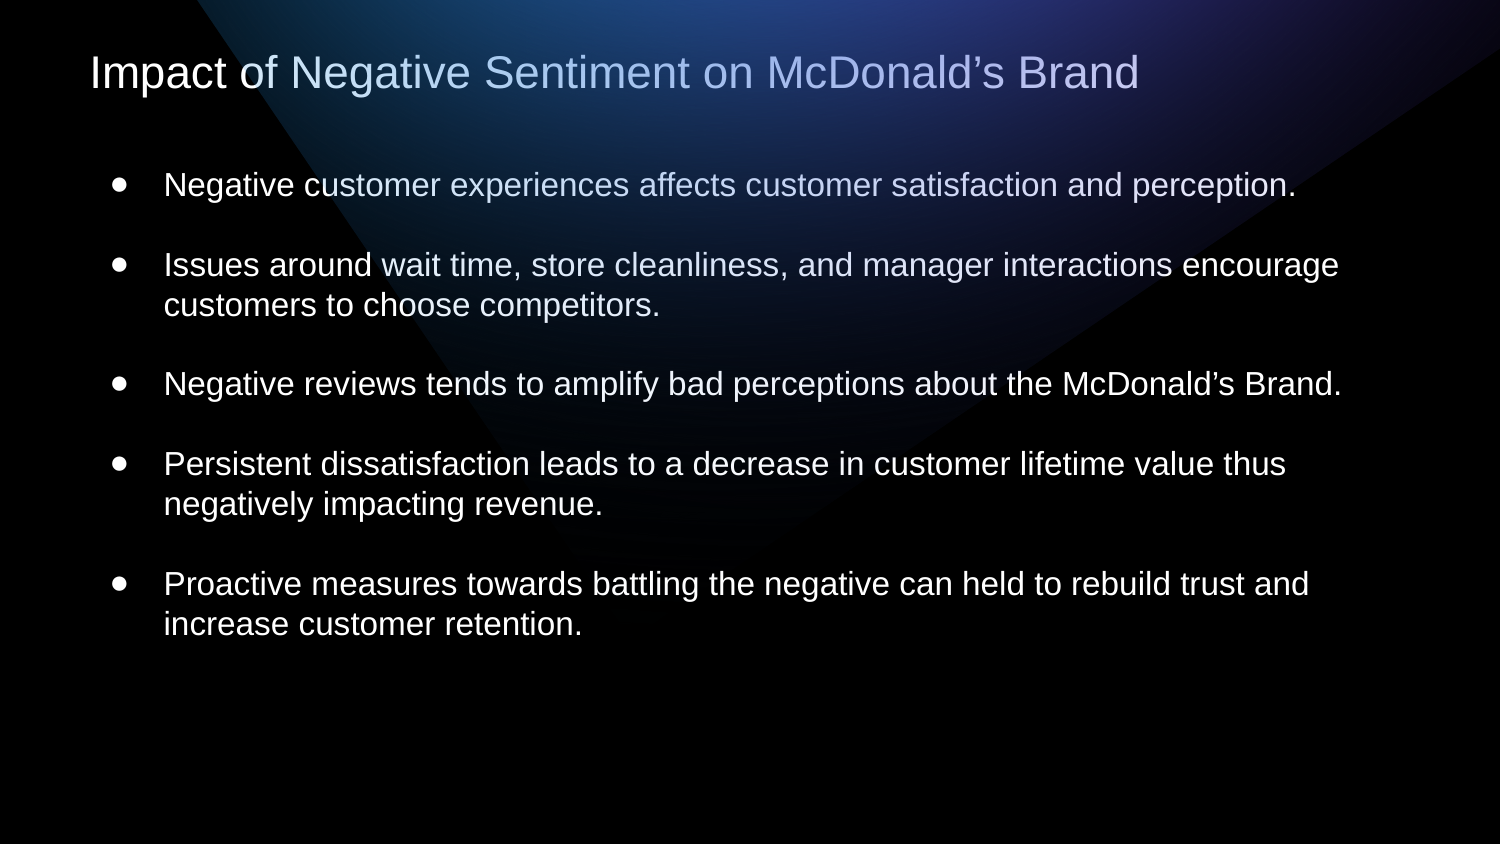

Impact of Negative Sentiment on McDonald’s Brand
Negative customer experiences affects customer satisfaction and perception.
Issues around wait time, store cleanliness, and manager interactions encourage customers to choose competitors.
Negative reviews tends to amplify bad perceptions about the McDonald’s Brand.
Persistent dissatisfaction leads to a decrease in customer lifetime value thus negatively impacting revenue.
Proactive measures towards battling the negative can held to rebuild trust and increase customer retention.